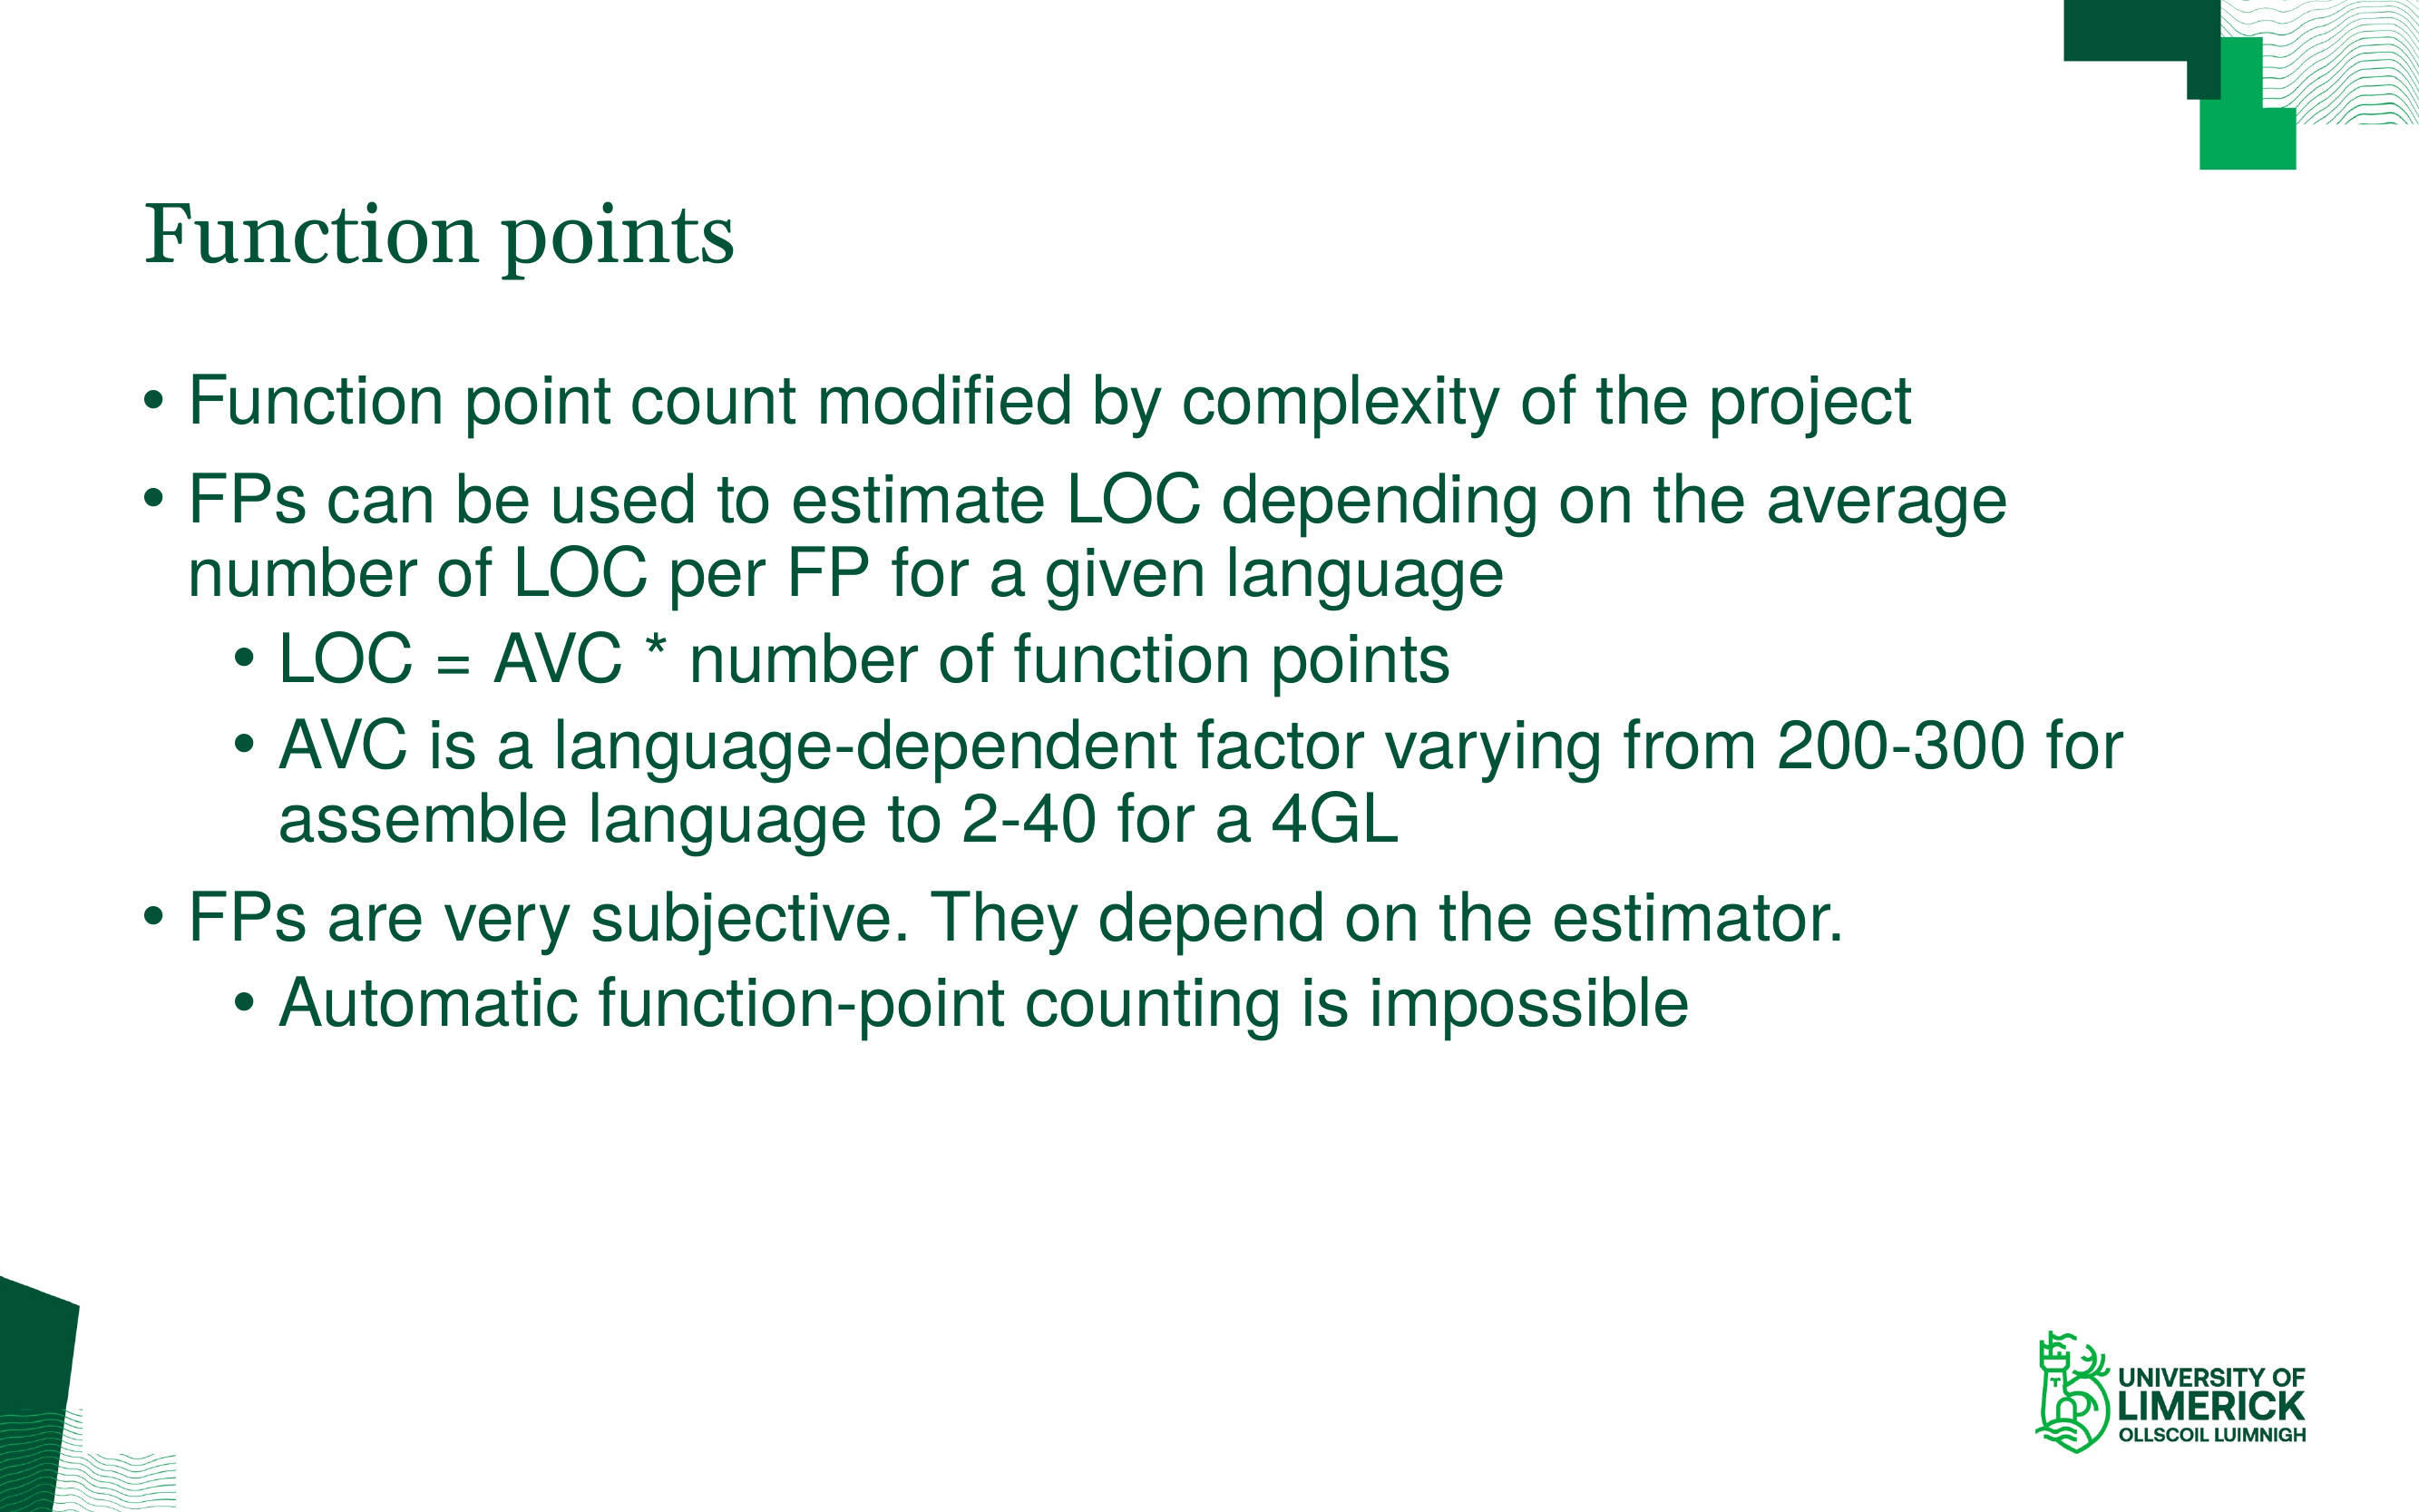

# Function points
Function point count modified by complexity of the project
FPs can be used to estimate LOC depending on the average number of LOC per FP for a given language
LOC = AVC * number of function points
AVC is a language-dependent factor varying from 200-300 for assemble language to 2-40 for a 4GL
FPs are very subjective. They depend on the estimator.
Automatic function-point counting is impossible